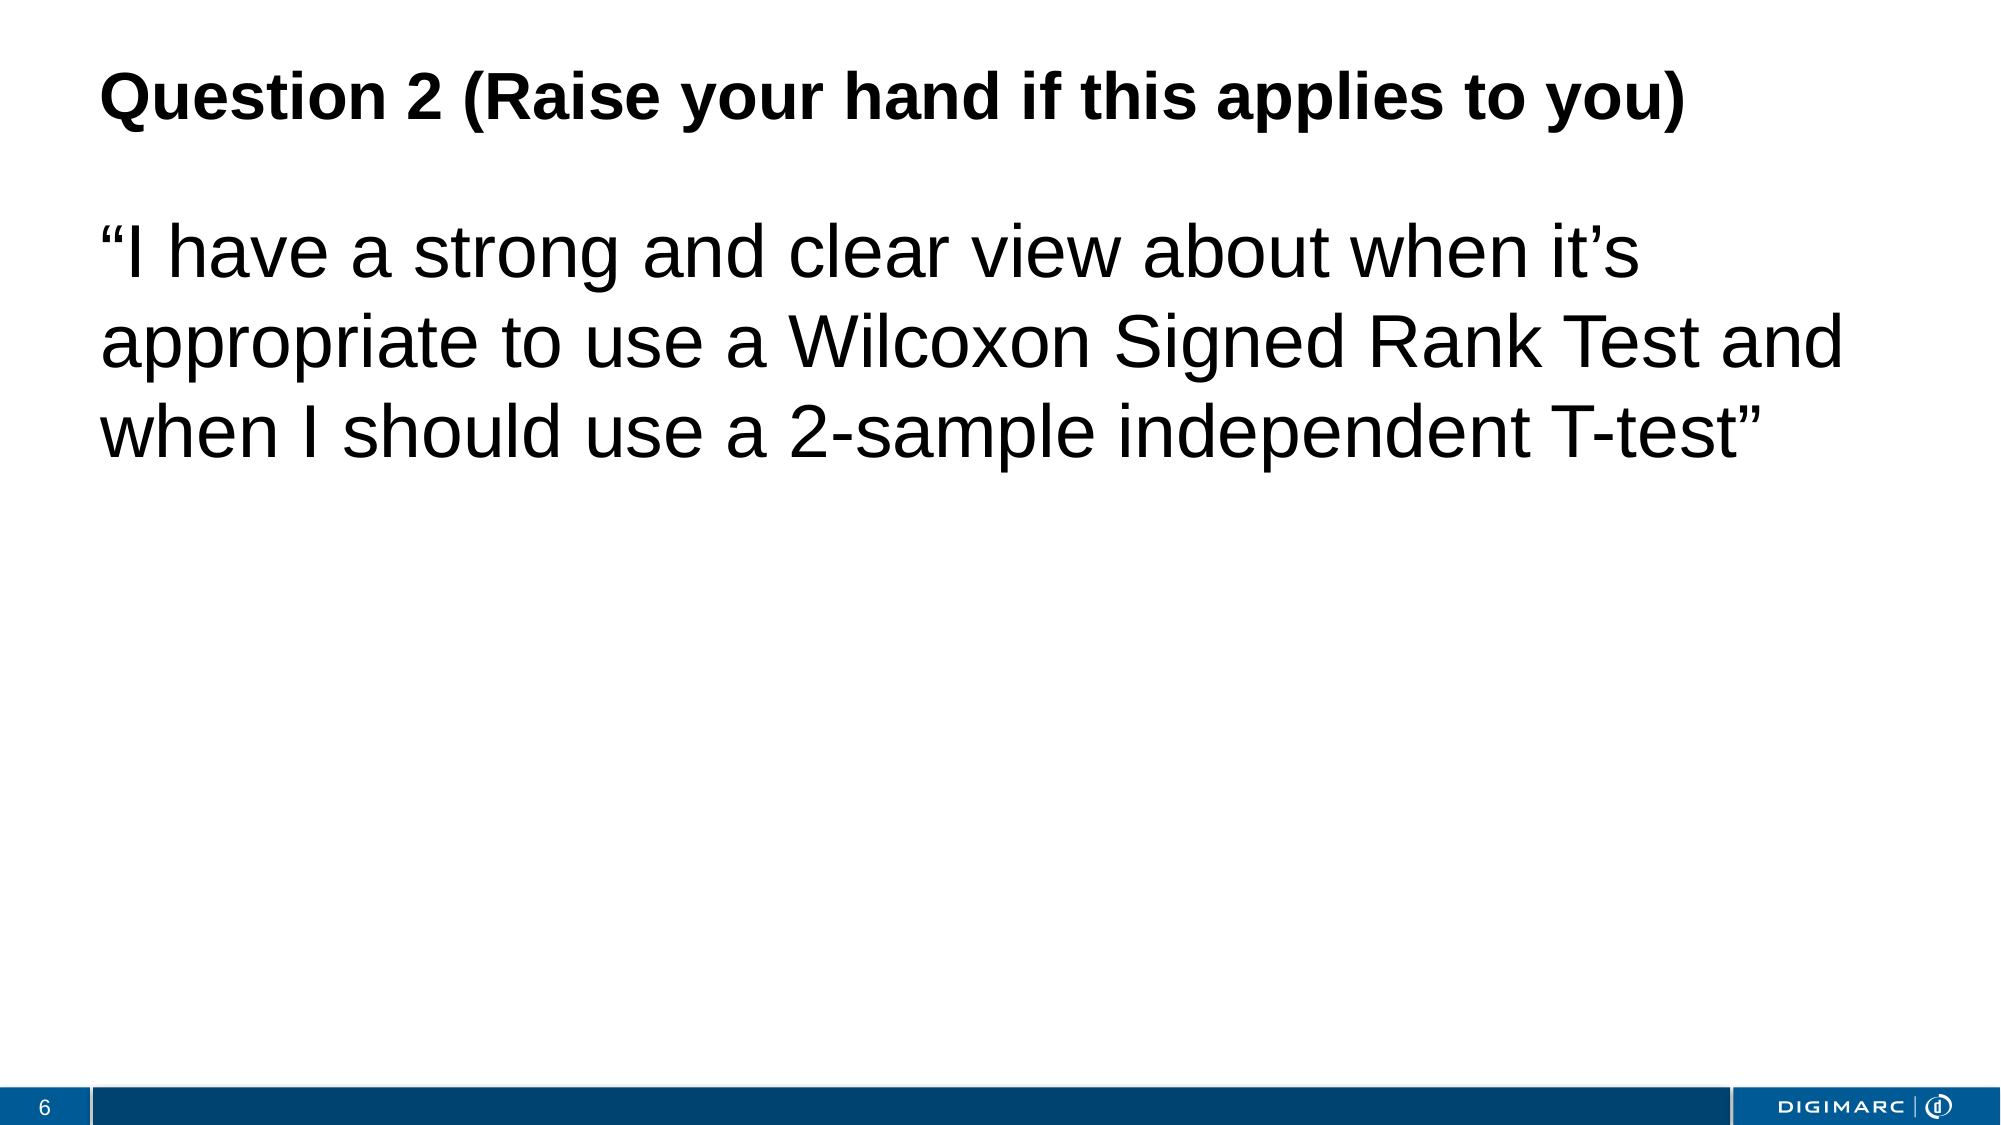

# Question 2 (Raise your hand if this applies to you)
“I have a strong and clear view about when it’s appropriate to use a Wilcoxon Signed Rank Test and when I should use a 2-sample independent T-test”